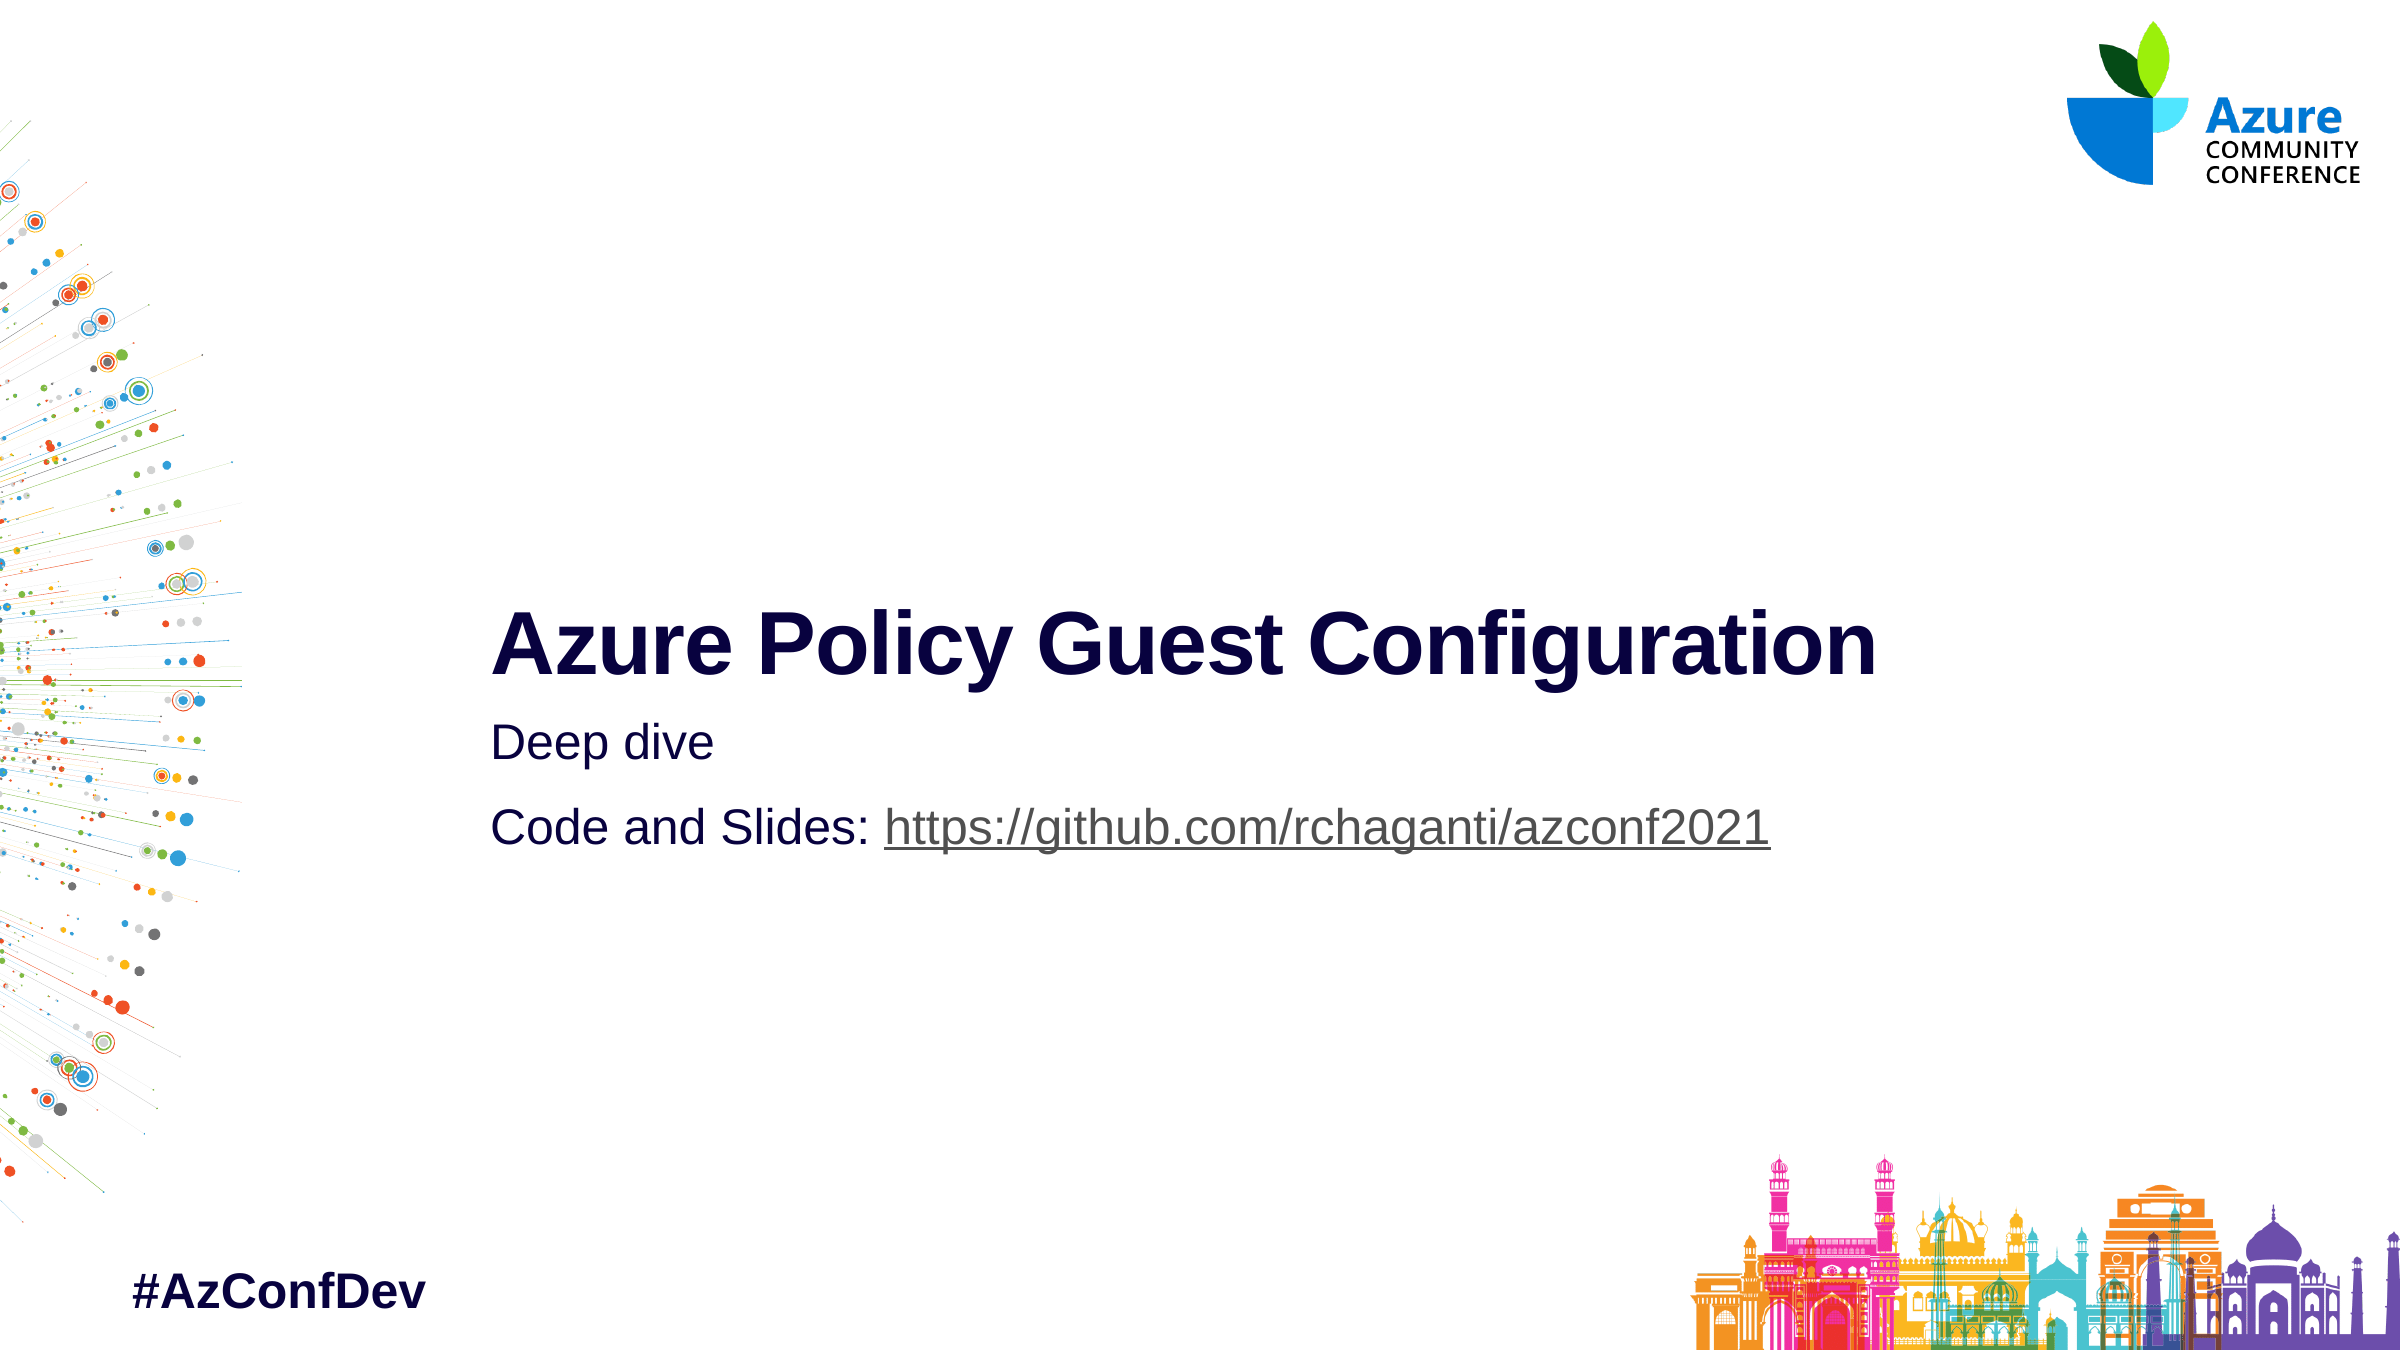

# Azure Policy Guest Configuration
Deep dive
Code and Slides: https://github.com/rchaganti/azconf2021